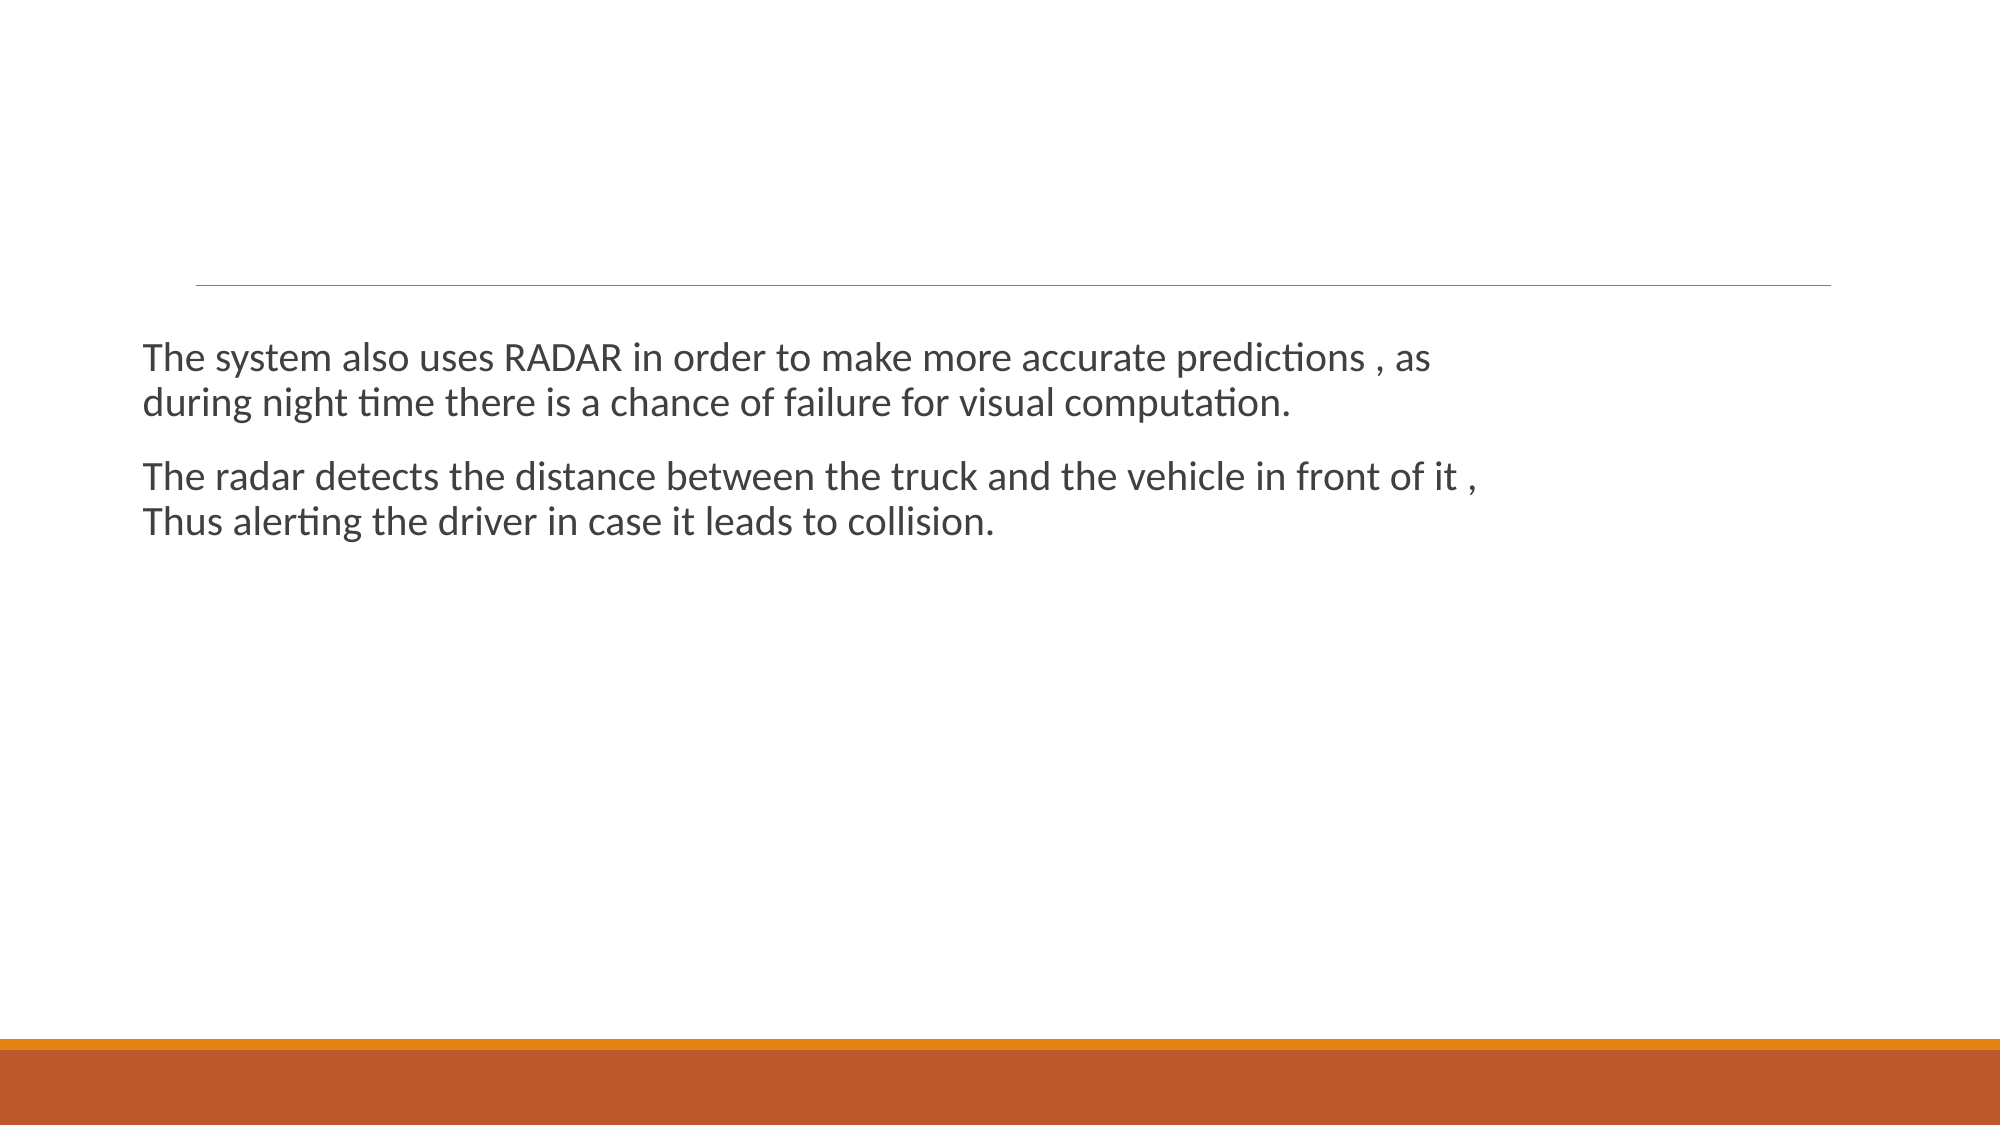

The system also uses RADAR in order to make more accurate predictions , as during night time there is a chance of failure for visual computation.
The radar detects the distance between the truck and the vehicle in front of it , Thus alerting the driver in case it leads to collision.